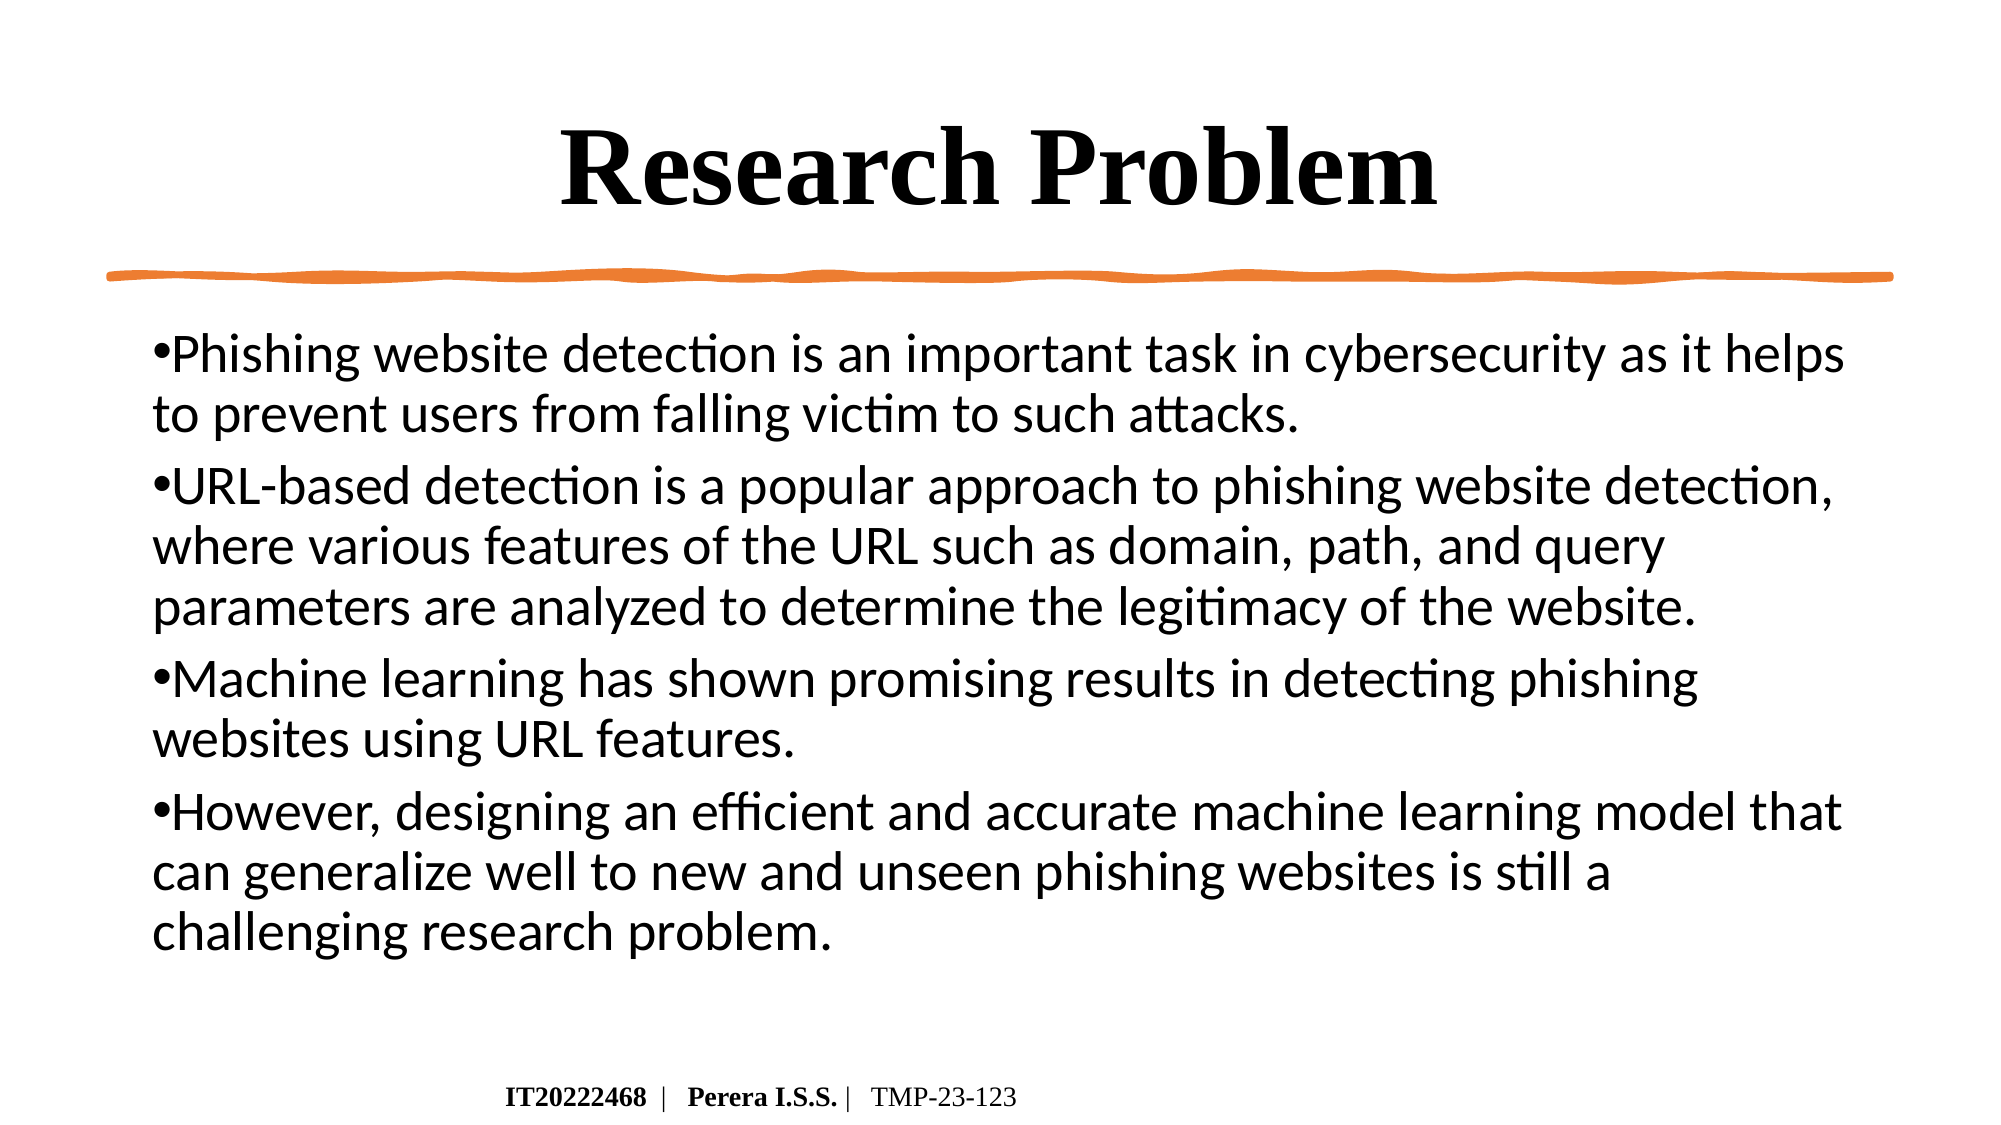

# Research Problem

Phishing website detection is an important task in cybersecurity as it helps to prevent users from falling victim to such attacks.
URL-based detection is a popular approach to phishing website detection, where various features of the URL such as domain, path, and query parameters are analyzed to determine the legitimacy of the website.
Machine learning has shown promising results in detecting phishing websites using URL features.
However, designing an efficient and accurate machine learning model that can generalize well to new and unseen phishing websites is still a challenging research problem.
IT20222468  |   Perera I.S.S. |   TMP-23-123